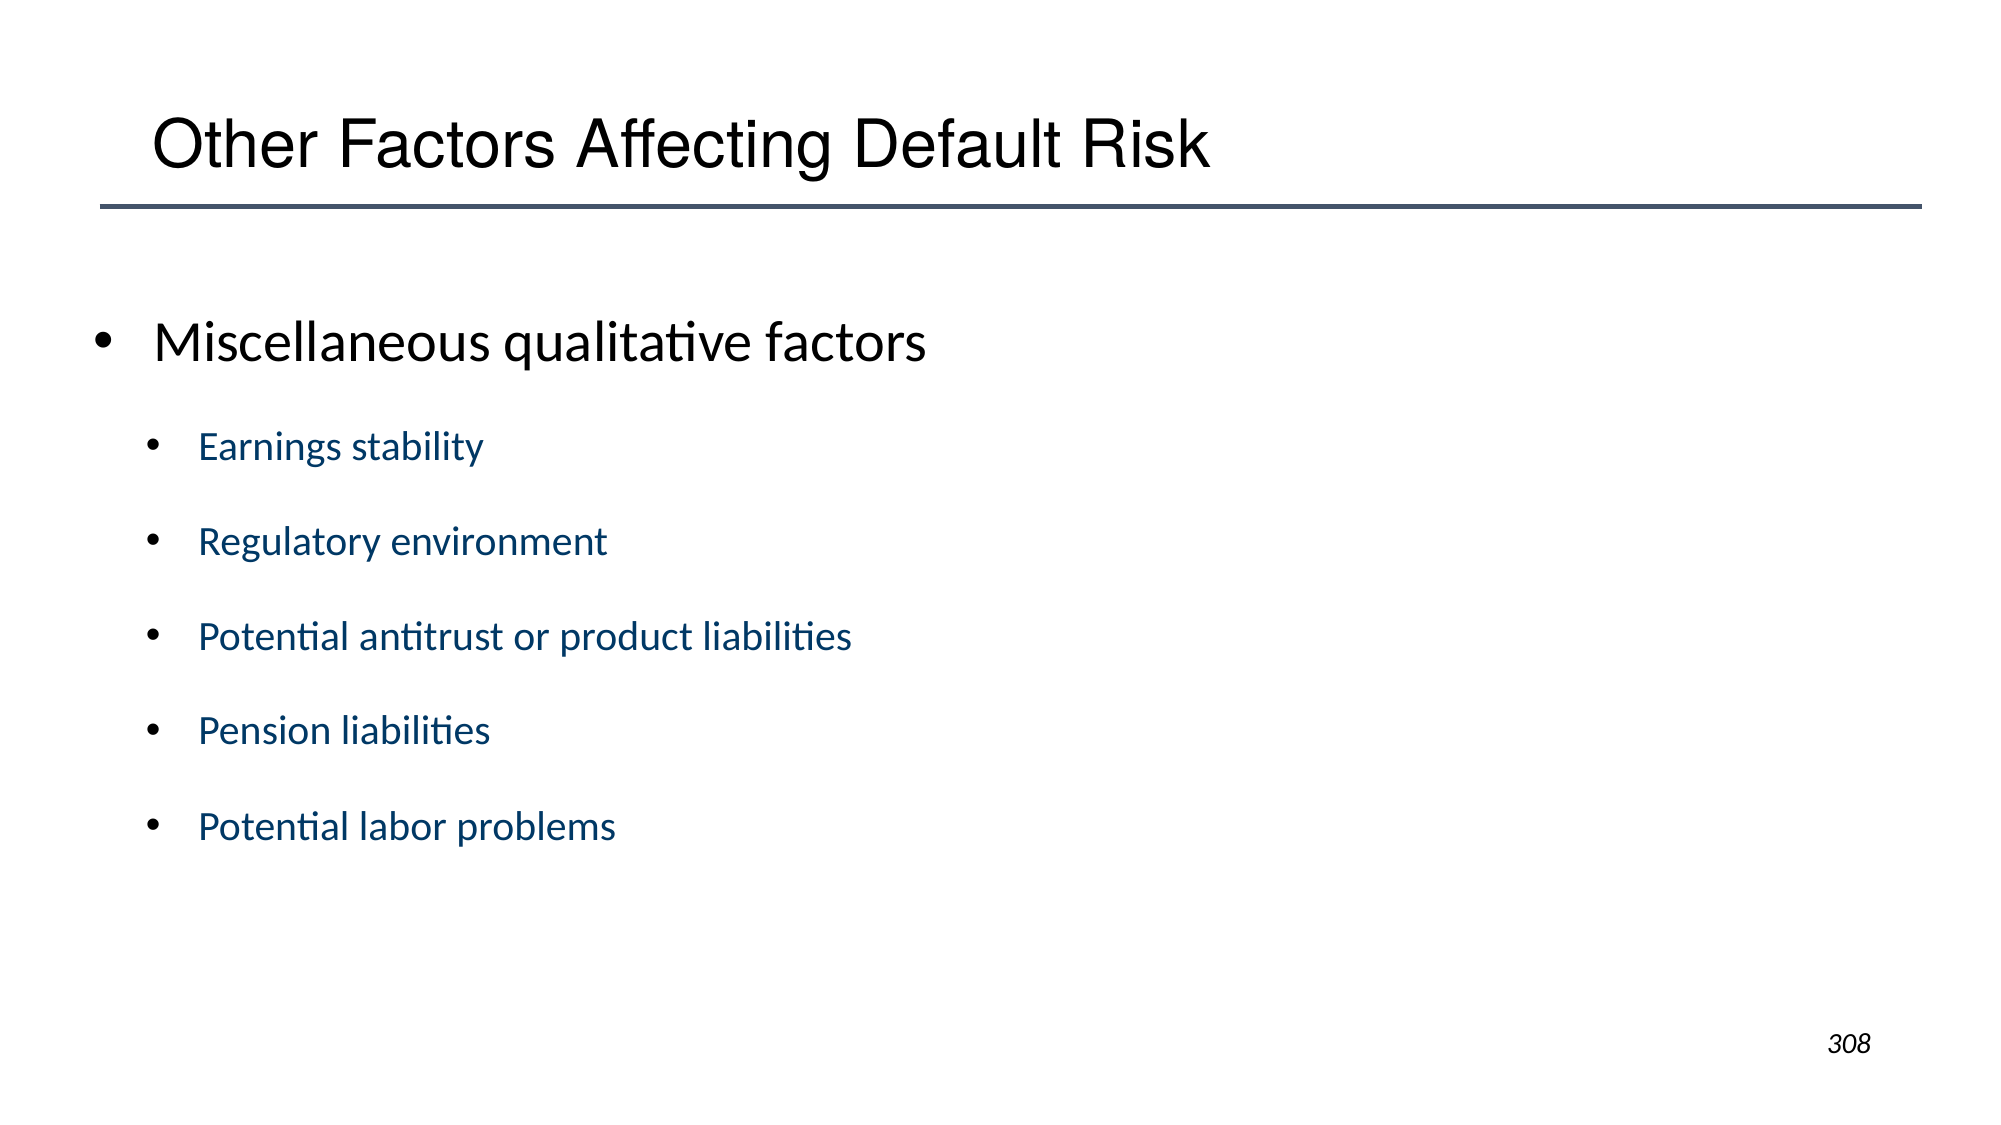

# Other Factors Affecting Default Risk
Miscellaneous qualitative factors
Earnings stability
Regulatory environment
Potential antitrust or product liabilities
Pension liabilities
Potential labor problems